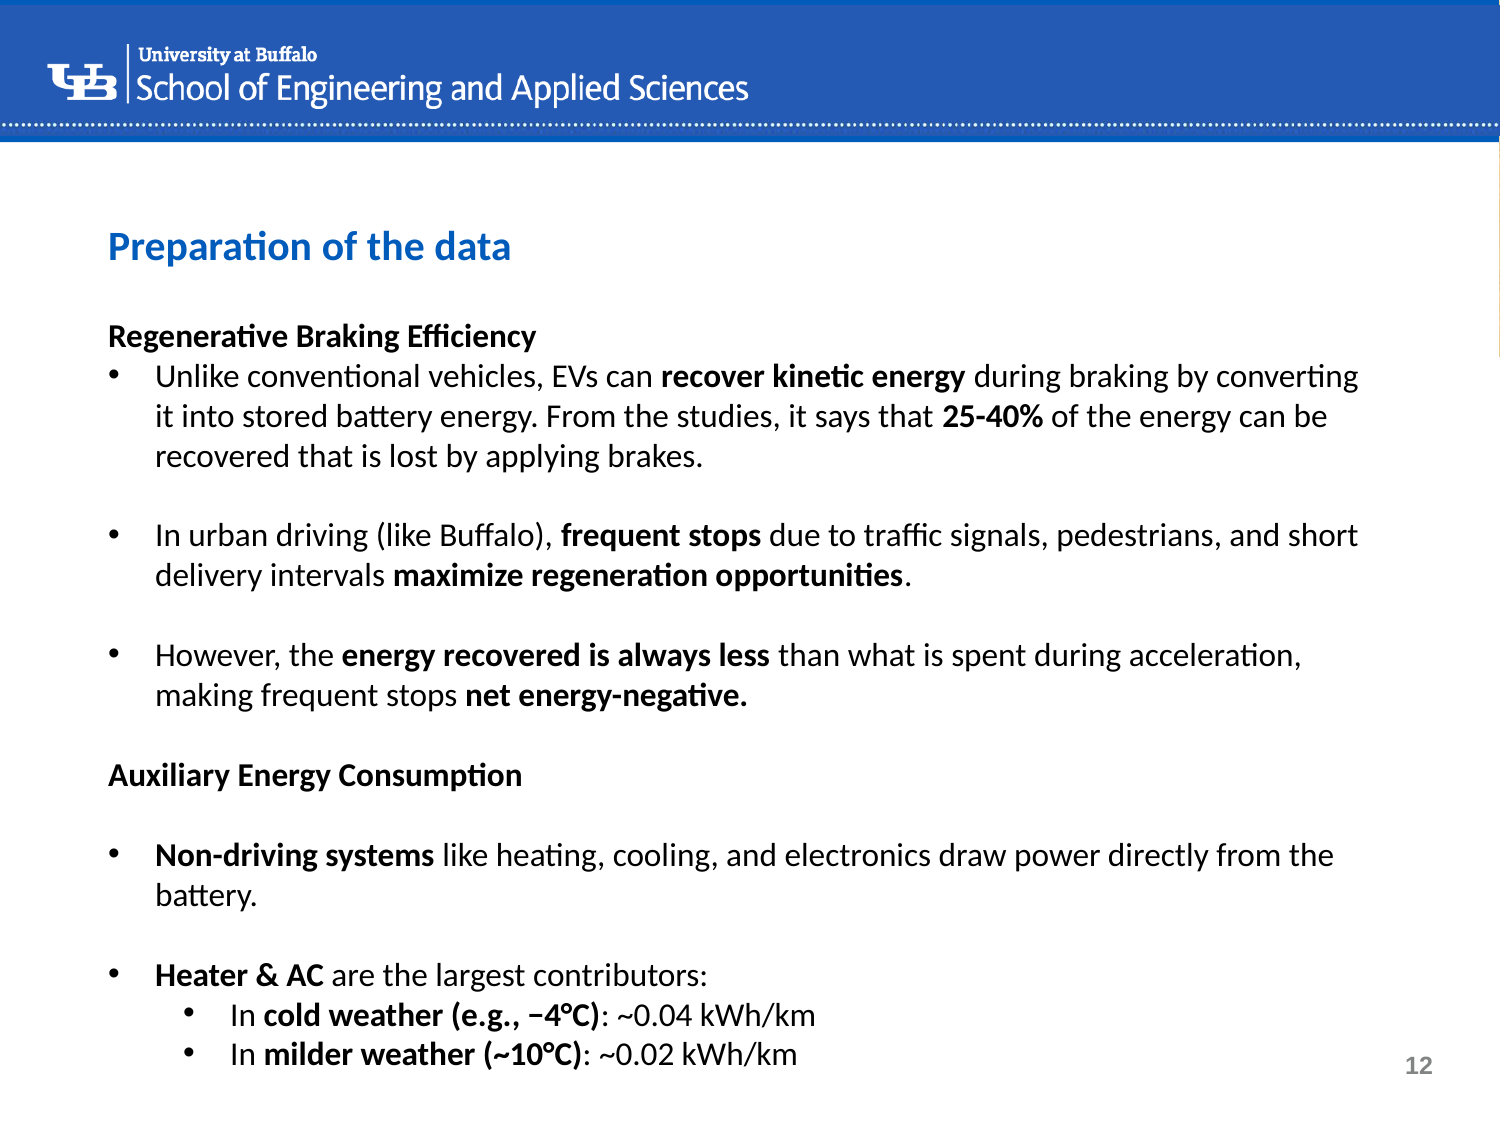

Preparation of the data
Regenerative Braking Efficiency
Unlike conventional vehicles, EVs can recover kinetic energy during braking by converting it into stored battery energy. From the studies, it says that 25-40% of the energy can be recovered that is lost by applying brakes.

In urban driving (like Buffalo), frequent stops due to traffic signals, pedestrians, and short delivery intervals maximize regeneration opportunities.

However, the energy recovered is always less than what is spent during acceleration, making frequent stops net energy-negative.

Auxiliary Energy Consumption

Non-driving systems like heating, cooling, and electronics draw power directly from the battery.

Heater & AC are the largest contributors:
In cold weather (e.g., −4°C): ~0.04 kWh/km
In milder weather (~10°C): ~0.02 kWh/km